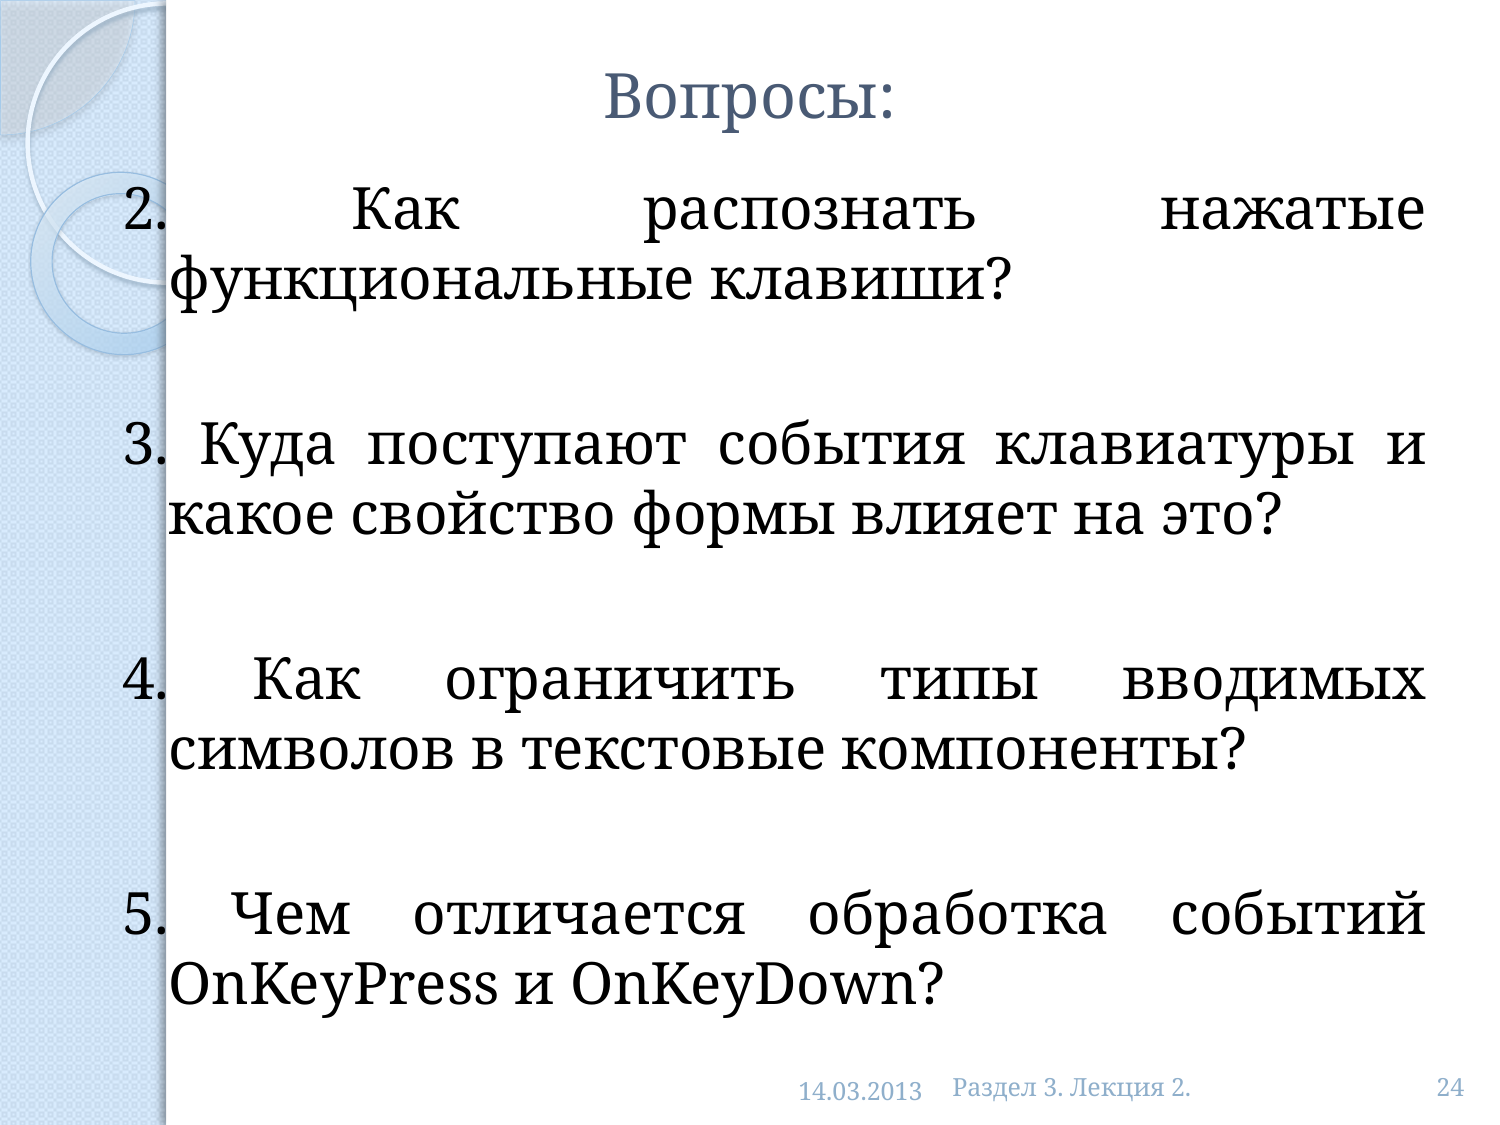

# Вопросы:
2. Как распознать нажатые функциональные клавиши?

3. Куда поступают события клавиатуры и какое свойство формы влияет на это?

4. Как ограничить типы вводимых символов в текстовые компоненты?

5. Чем отличается обработка событий OnKeyPress и OnKeyDown?
14.03.2013
Раздел 3. Лекция 2.
24